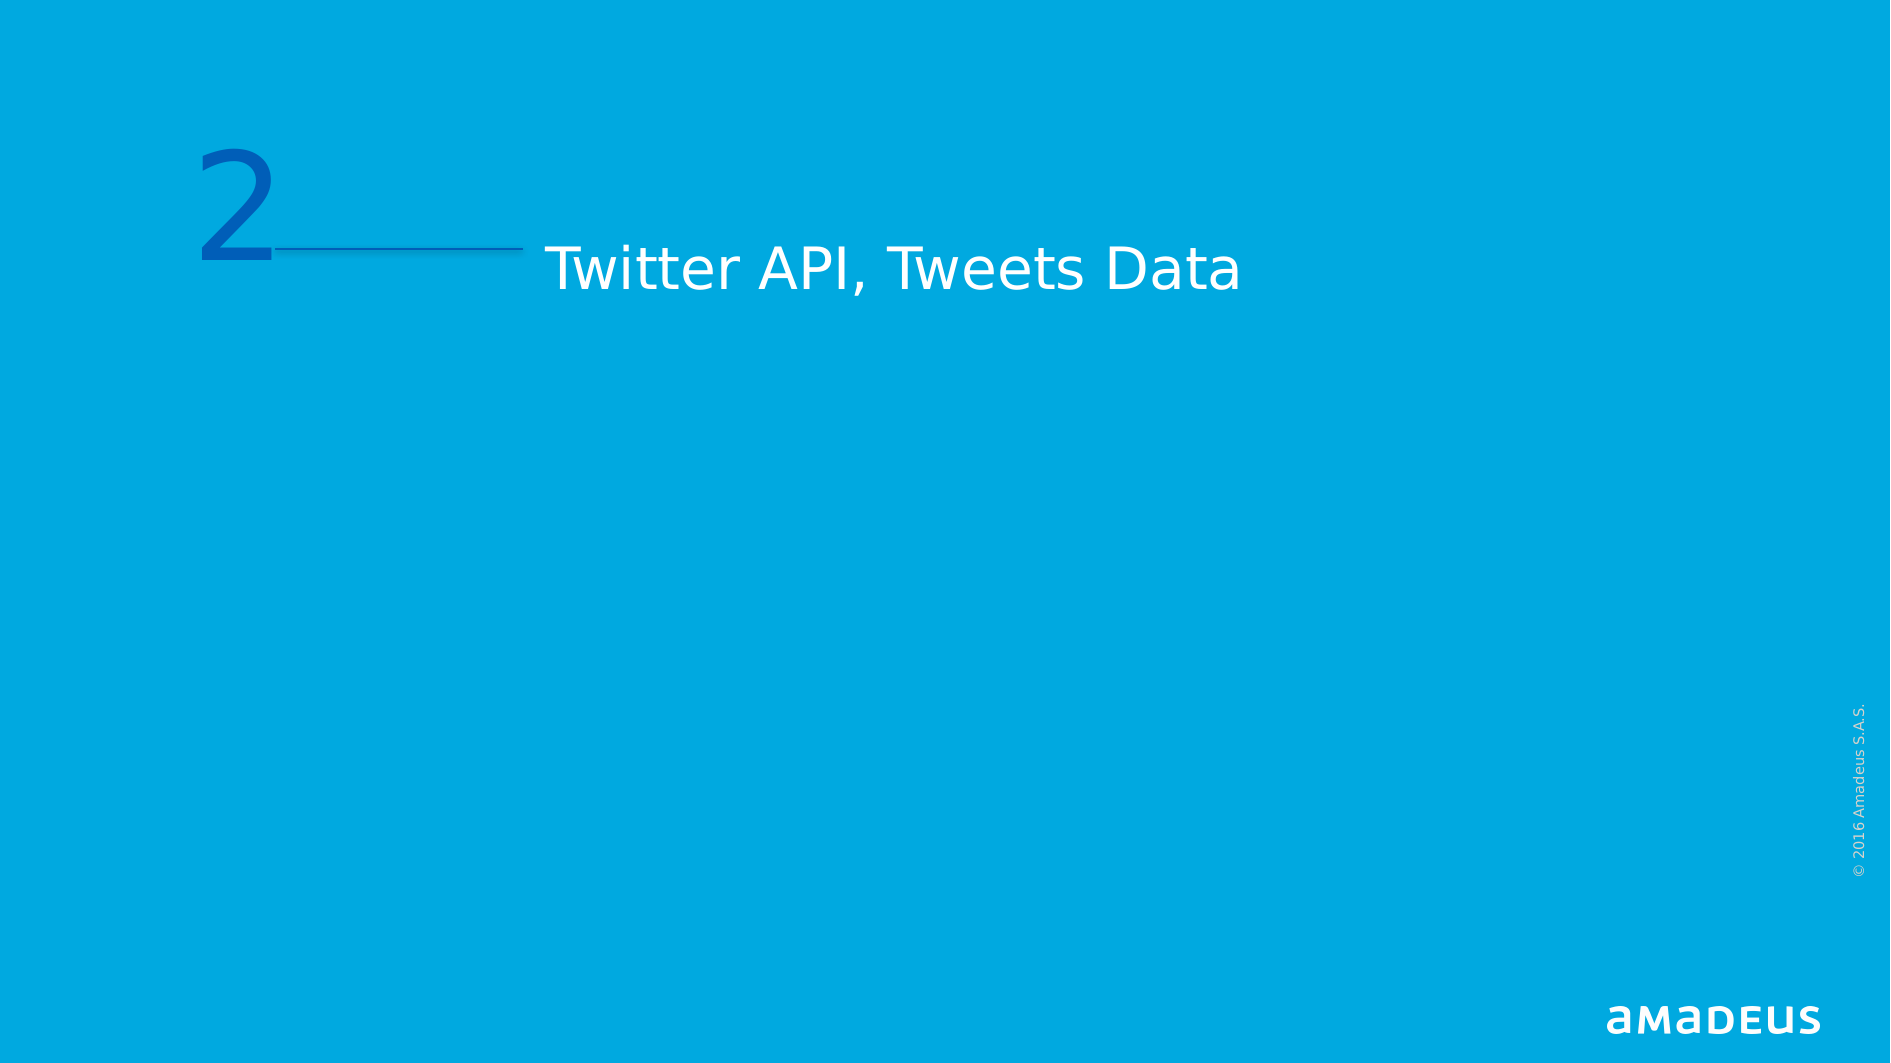

# 2
Twitter API, Tweets Data
© 2016 Amadeus S.A.S.